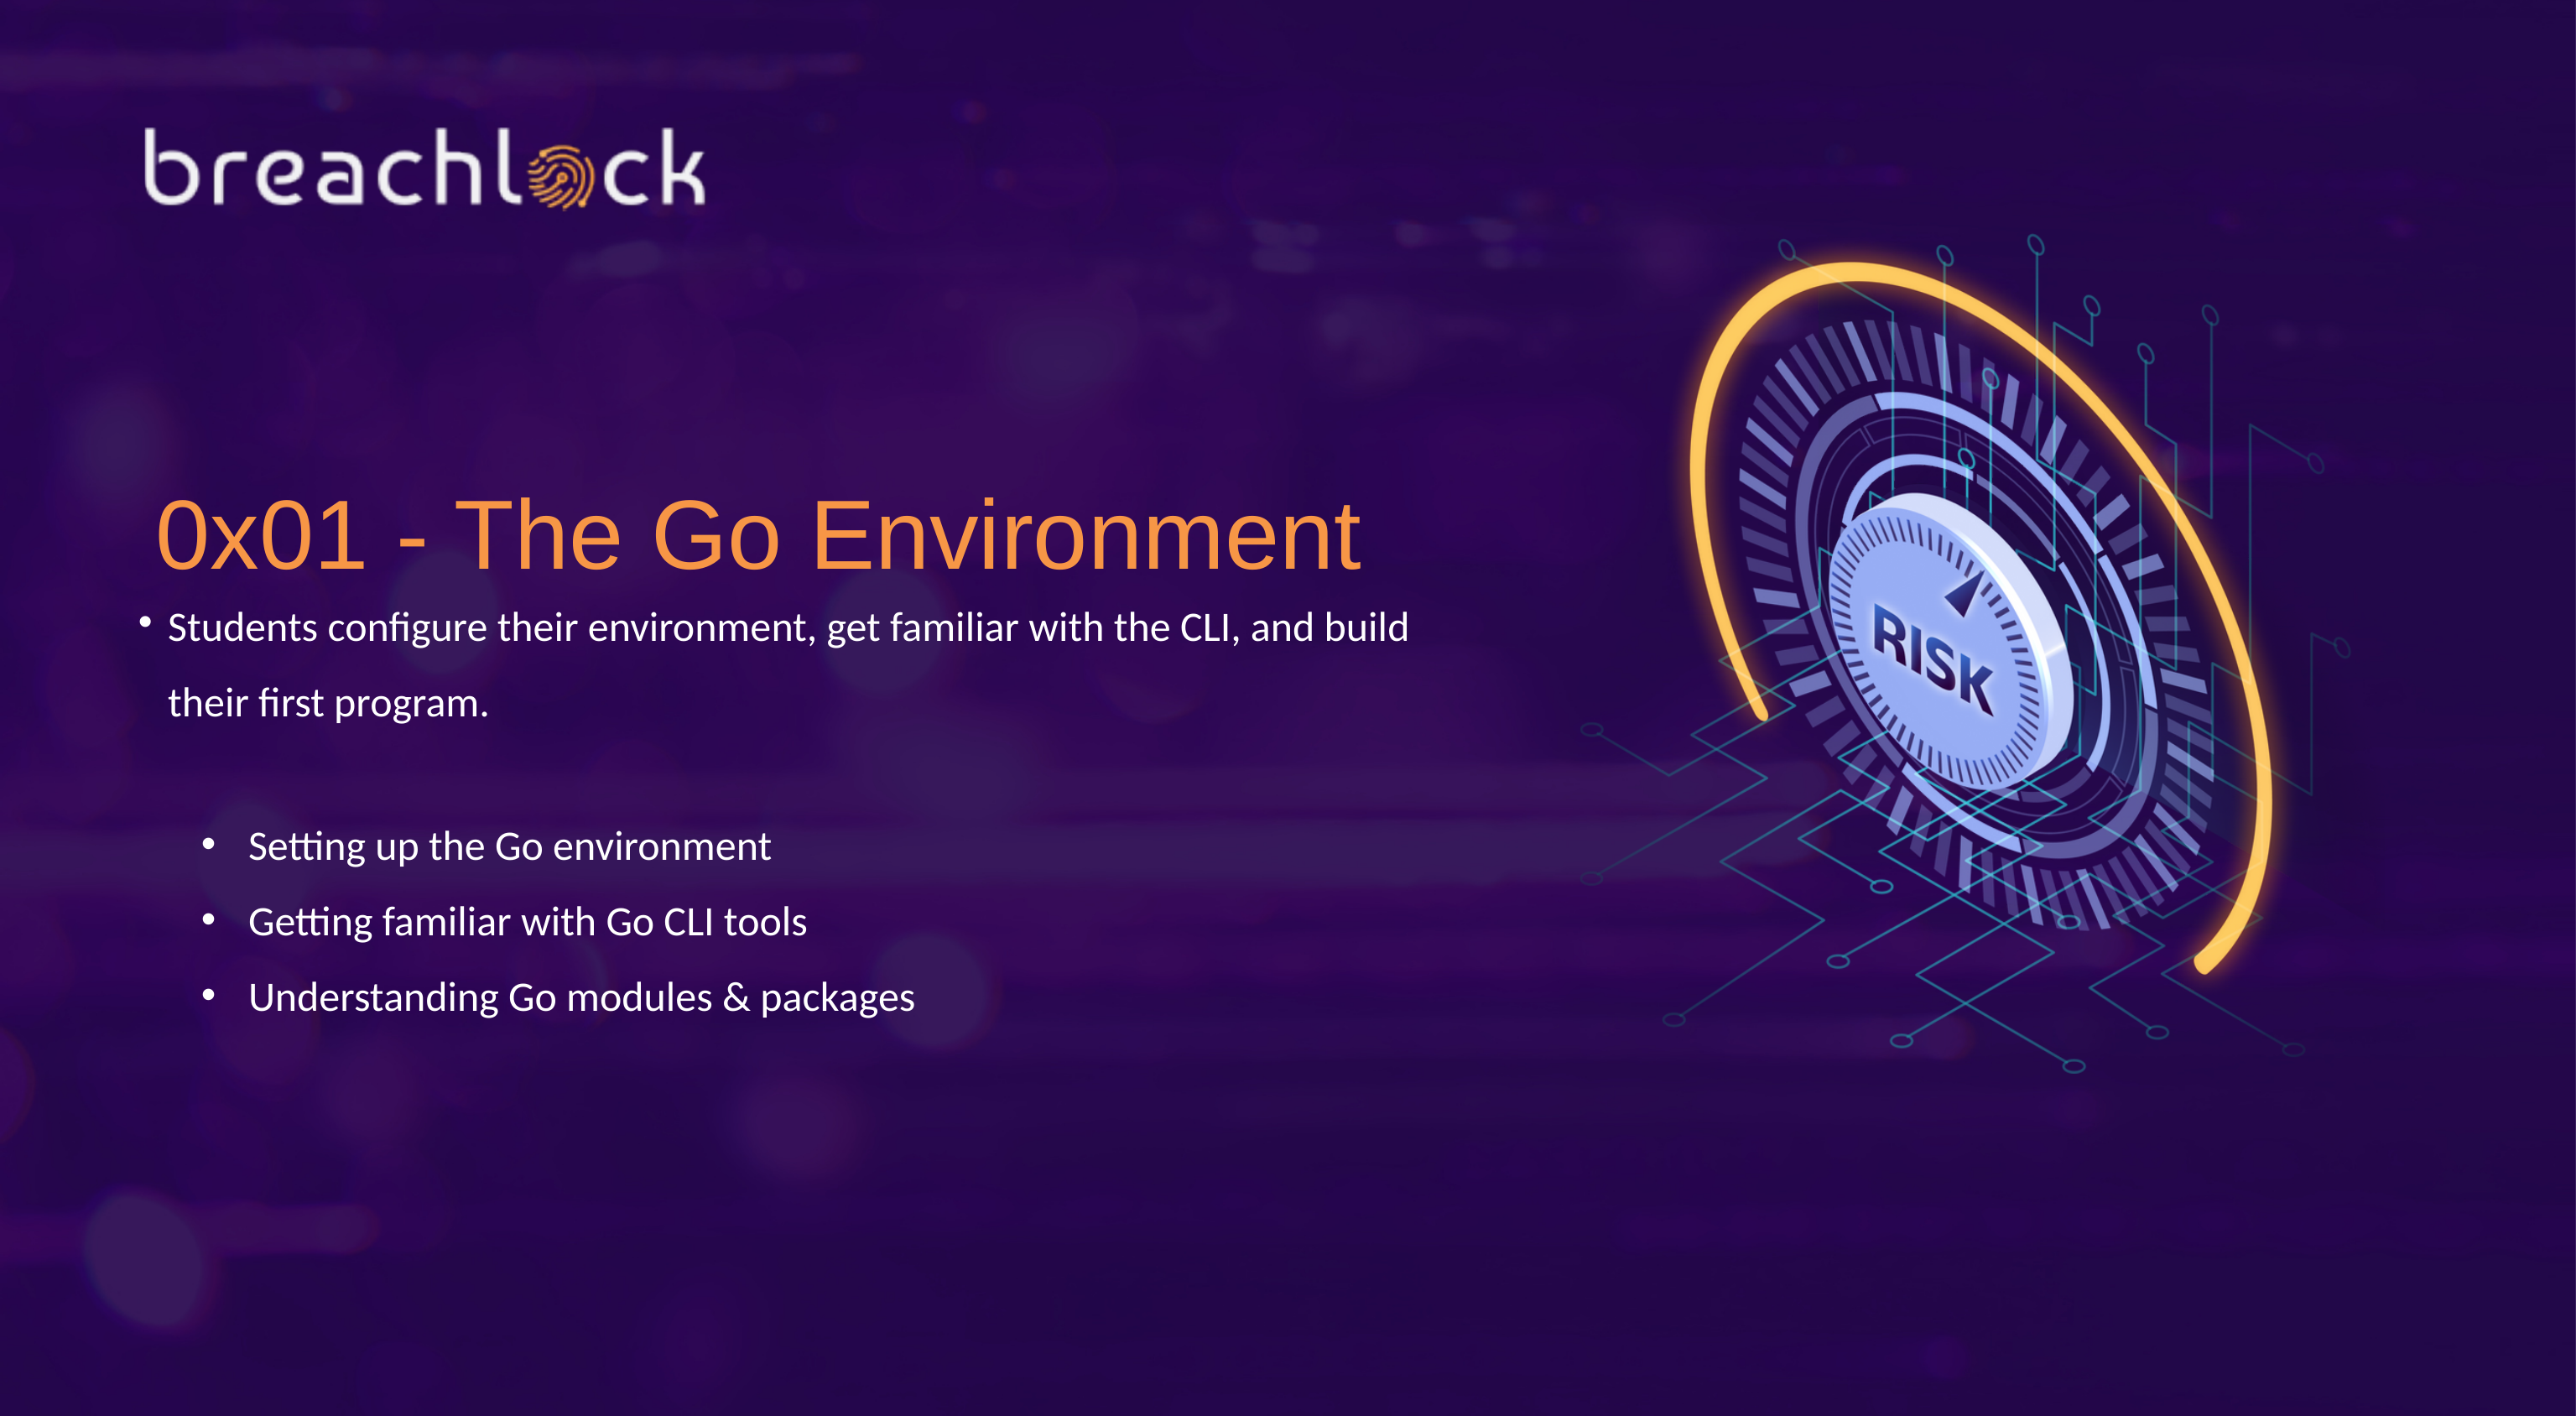

0x01 - The Go Environment
Students configure their environment, get familiar with the CLI, and build
their first program.
Setting up the Go environment
Getting familiar with Go CLI tools
Understanding Go modules & packages